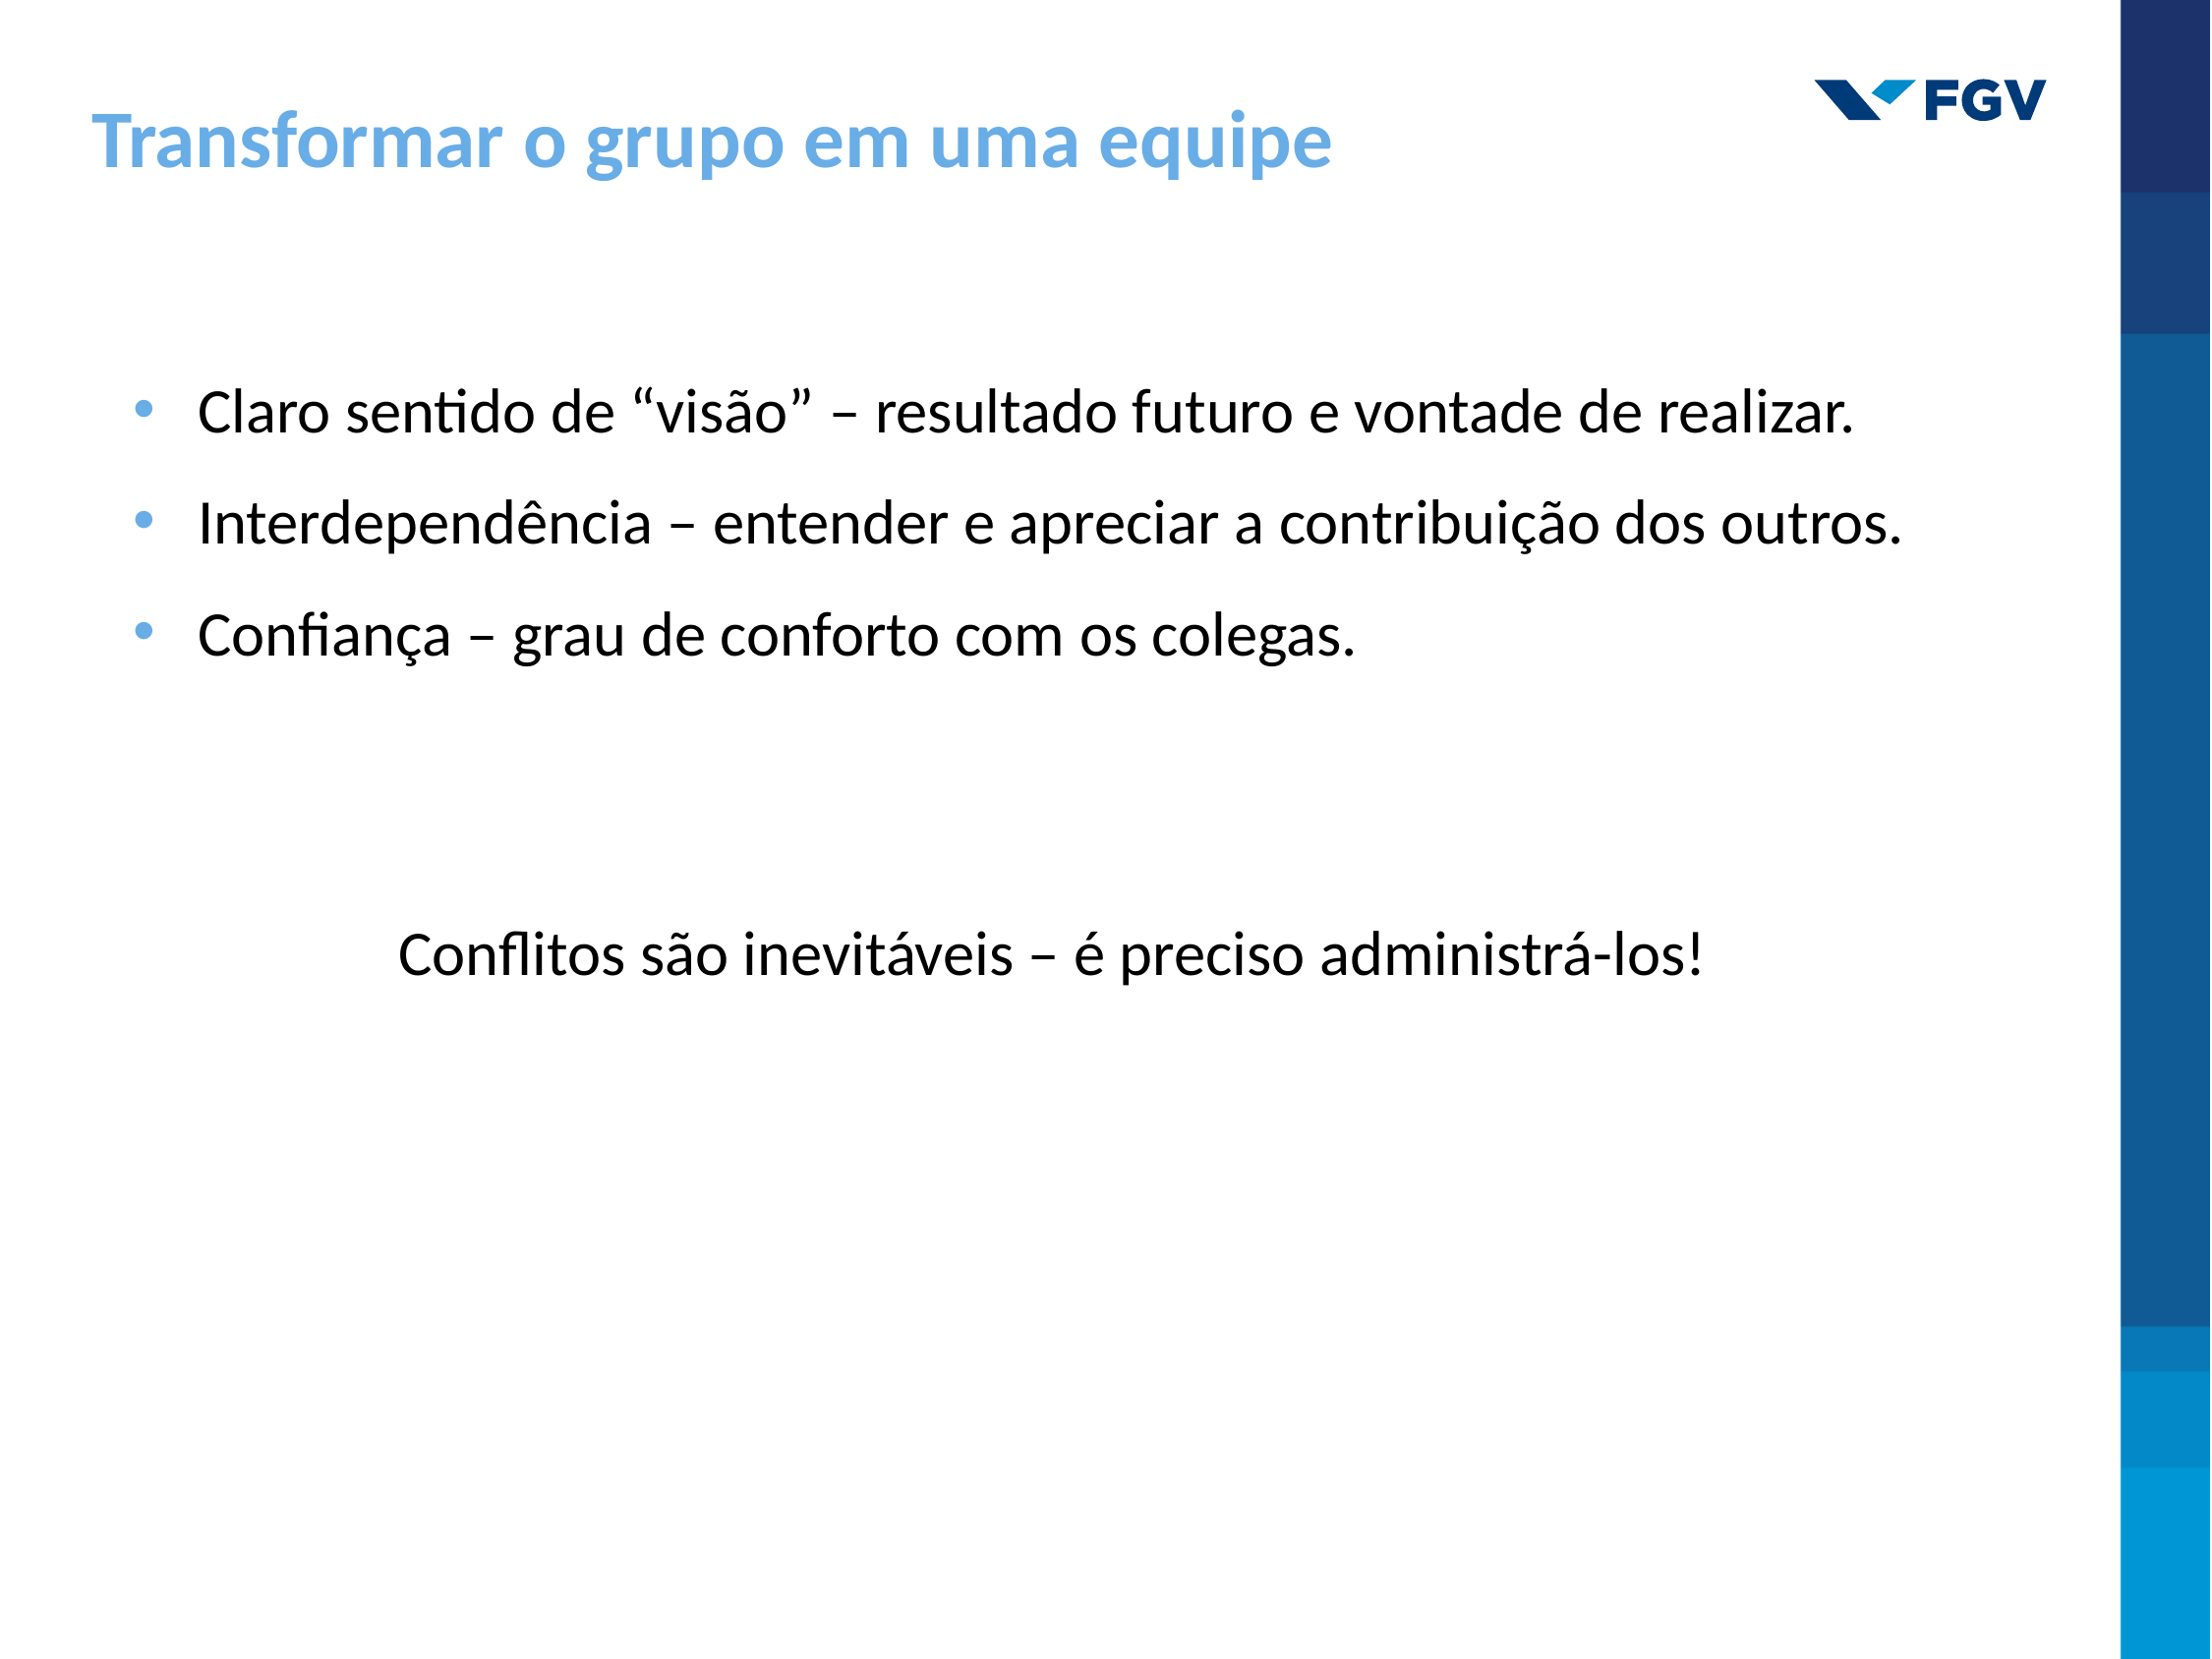

Transformar o grupo em uma equipe
Claro sentido de “visão” – resultado futuro e vontade de realizar.
Interdependência – entender e apreciar a contribuição dos outros.
Confiança – grau de conforto com os colegas.
Conflitos são inevitáveis – é preciso administrá-los!